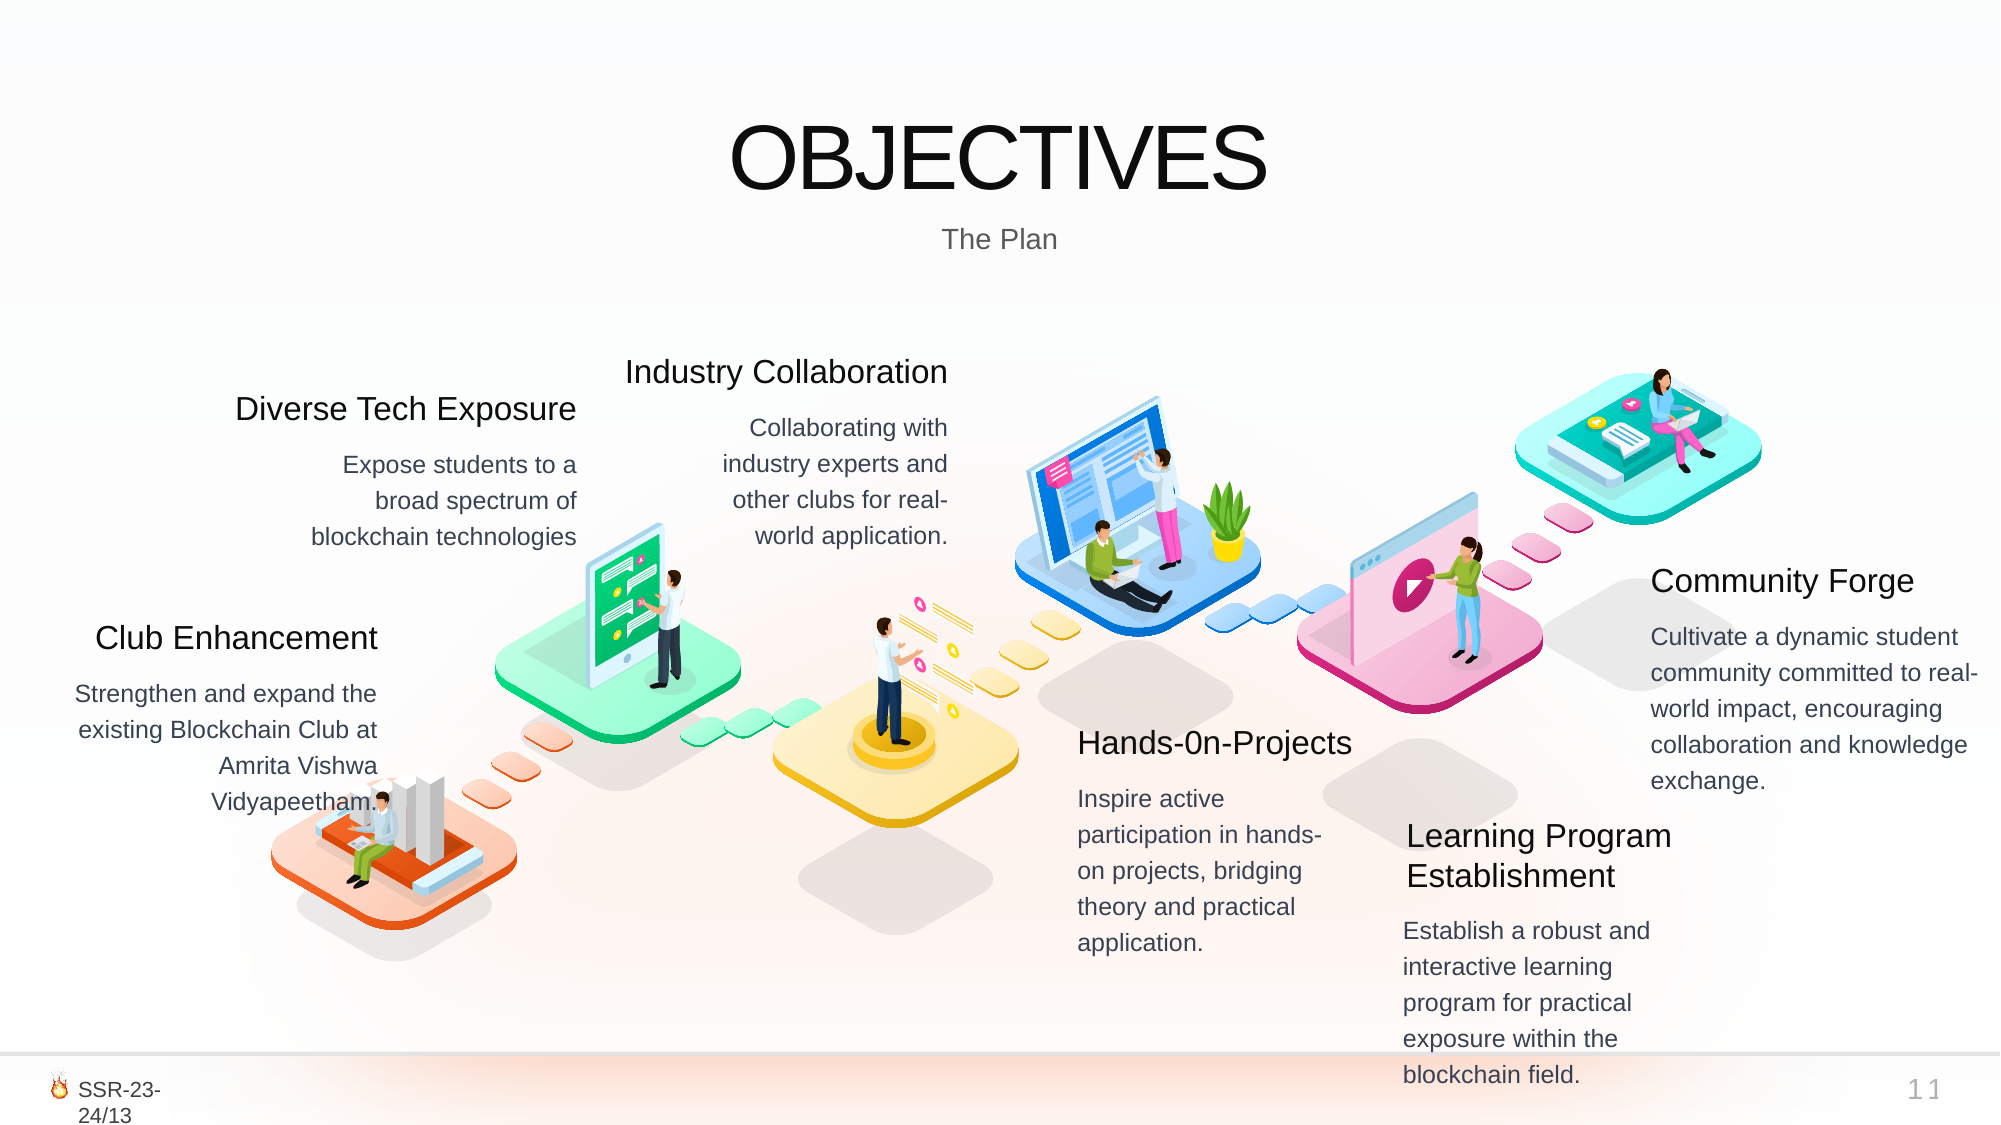

OBJECTIVES
The Plan
Industry Collaboration
Collaborating with industry experts and other clubs for real-world application.

Diverse Tech Exposure
Expose students to a broad spectrum of blockchain technologies

Community Forge
Cultivate a dynamic student community committed to real-world impact, encouraging collaboration and knowledge exchange.

Club Enhancement
Strengthen and expand the existing Blockchain Club at Amrita Vishwa Vidyapeetham.

Hands-0n-Projects
Inspire active participation in hands-on projects, bridging theory and practical application.

Learning Program Establishment
Establish a robust and interactive learning program for practical exposure within the blockchain field.